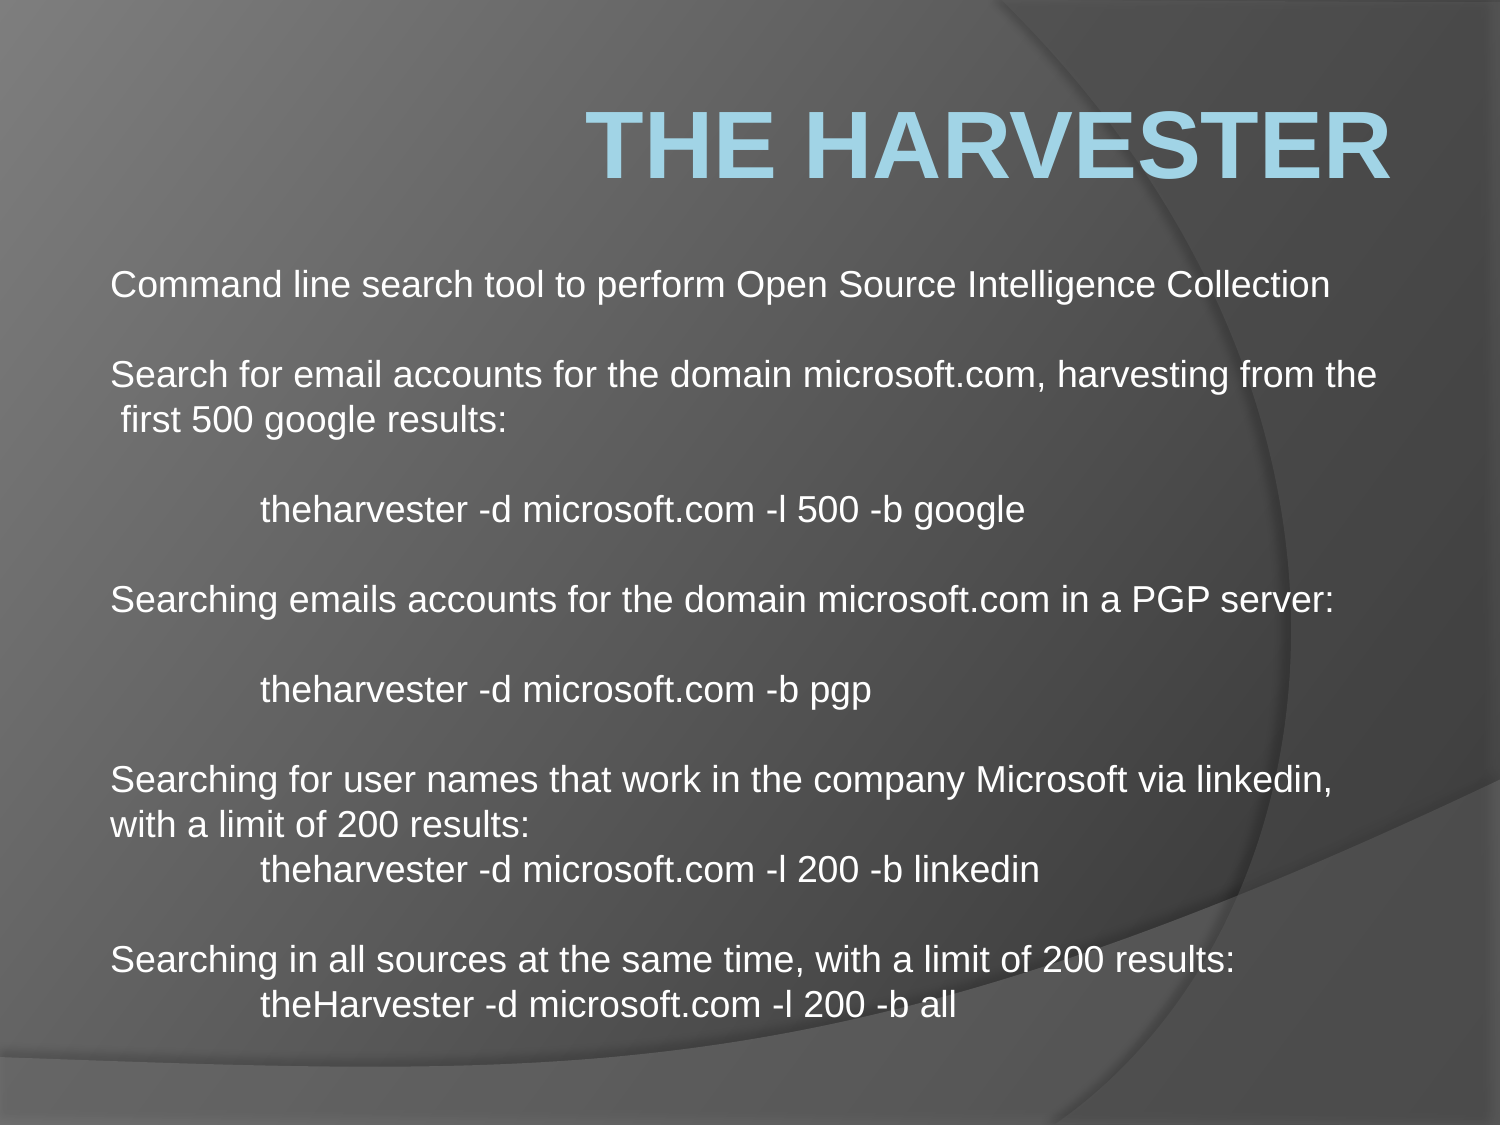

# The Harvester

Command line search tool to perform Open Source Intelligence Collection

Search for email accounts for the domain microsoft.com, harvesting from the  first 500 google results:

	theharvester -d microsoft.com -l 500 -b google

Searching emails accounts for the domain microsoft.com in a PGP server:

	theharvester -d microsoft.com -b pgp

Searching for user names that work in the company Microsoft via linkedin, with a limit of 200 results:
	theharvester -d microsoft.com -l 200 -b linkedin

Searching in all sources at the same time, with a limit of 200 results:
	theHarvester -d microsoft.com -l 200 -b all